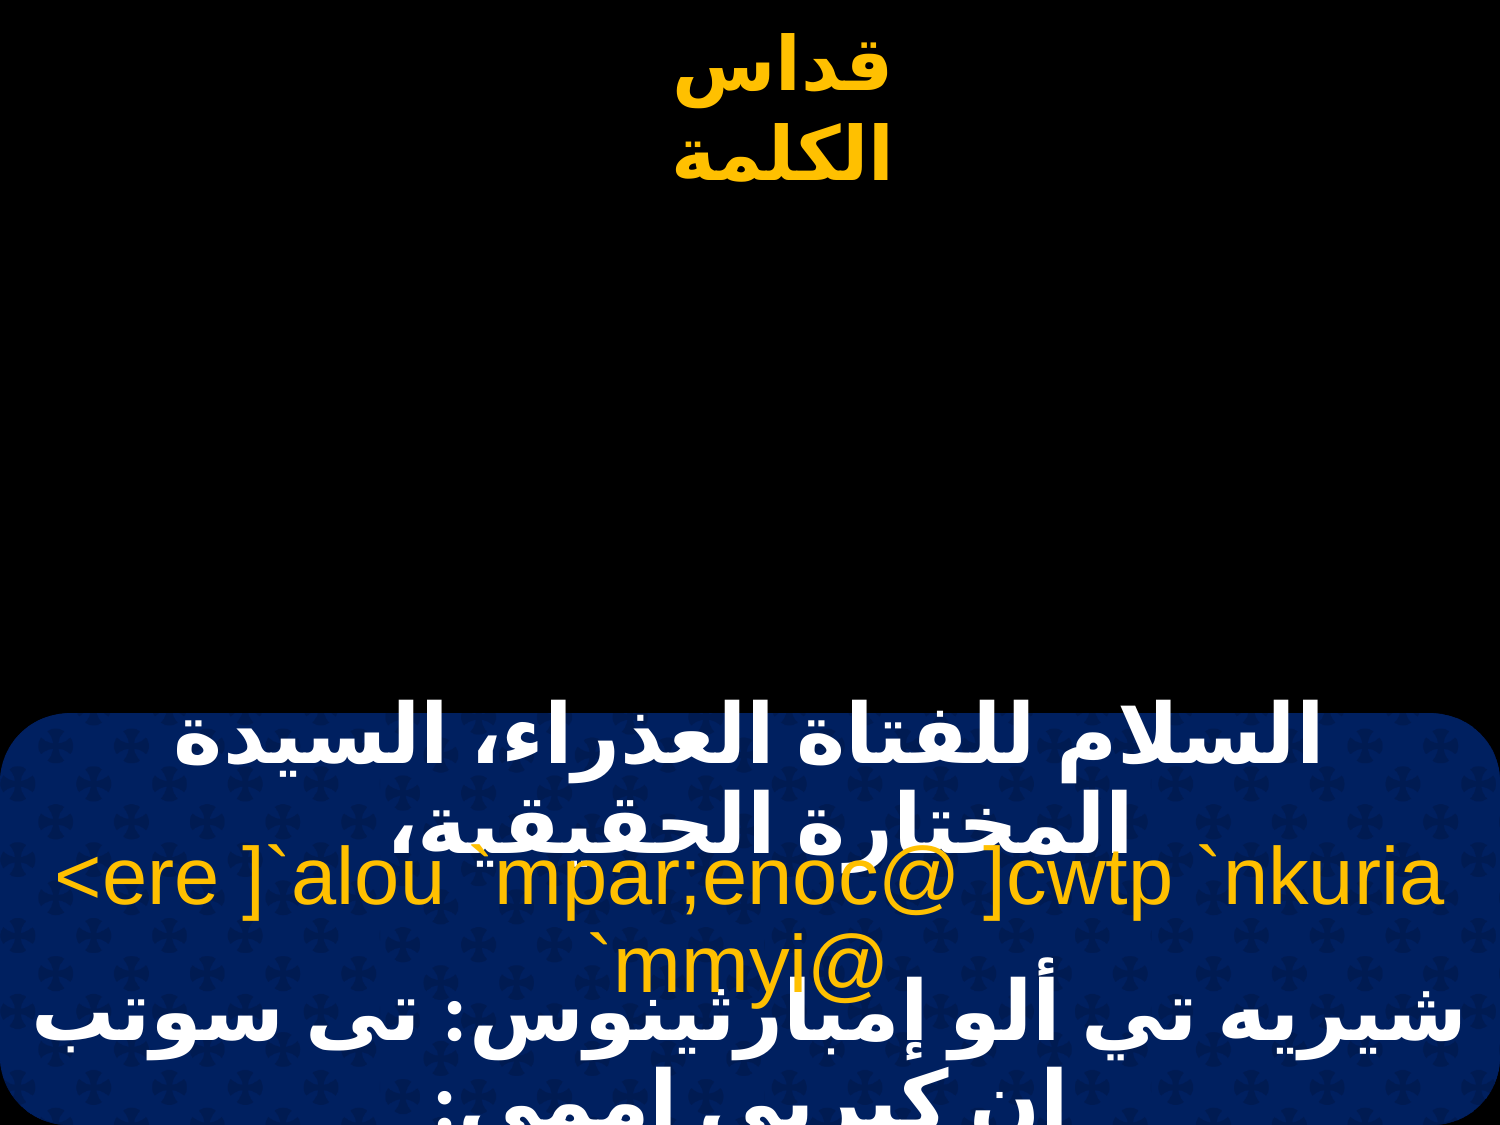

# السلام للفتاة العذراء، السيدة المختارة الحقيقية،
<ere ]`alou `mpar;enoc@ ]cwtp `nkuria `mmyi@
شيريه تي ألو إمبارثينوس: تى سوتب إن كيريى إممى: